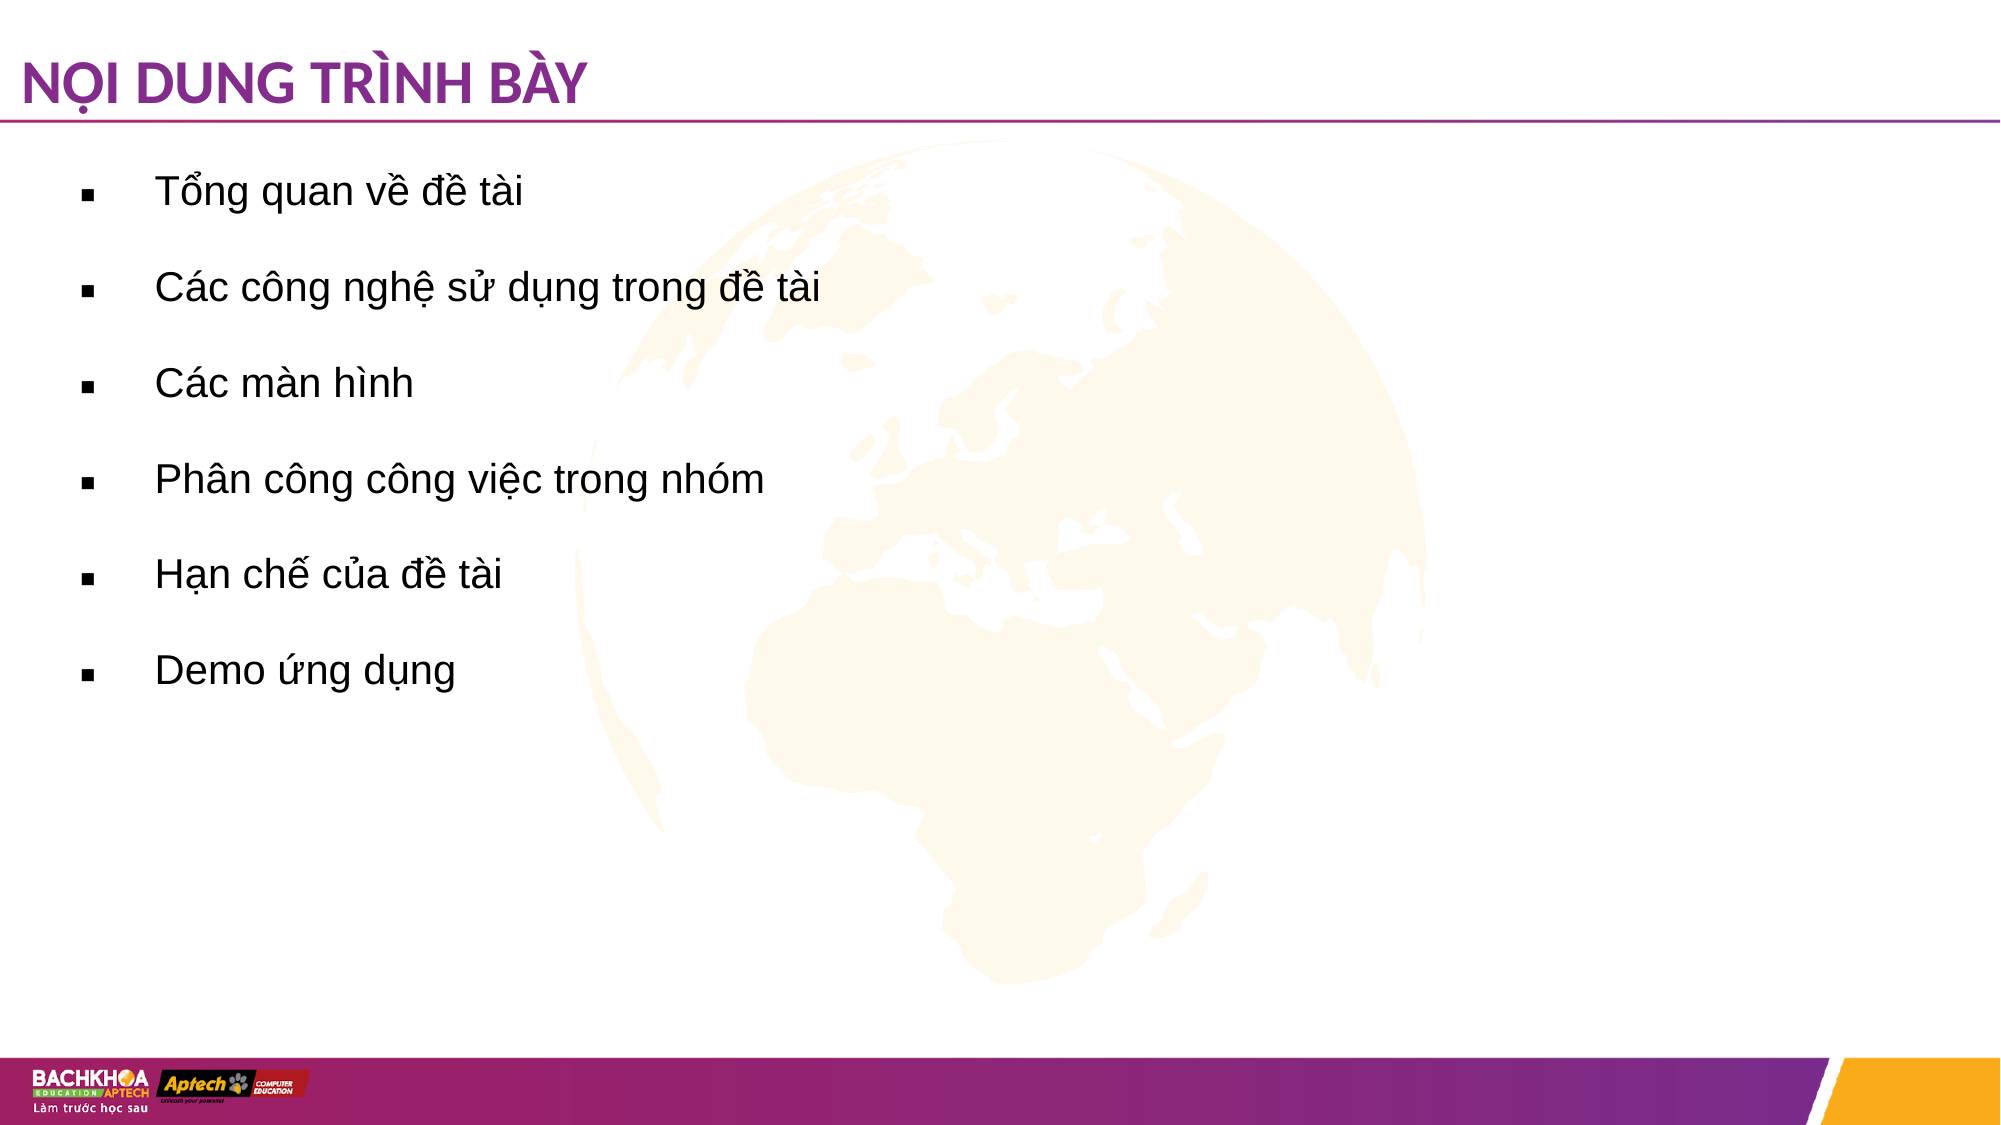

# NỘI DUNG TRÌNH BÀY
Tổng quan về đề tài
Các công nghệ sử dụng trong đề tài
Các màn hình
Phân công công việc trong nhóm
Hạn chế của đề tài
Demo ứng dụng